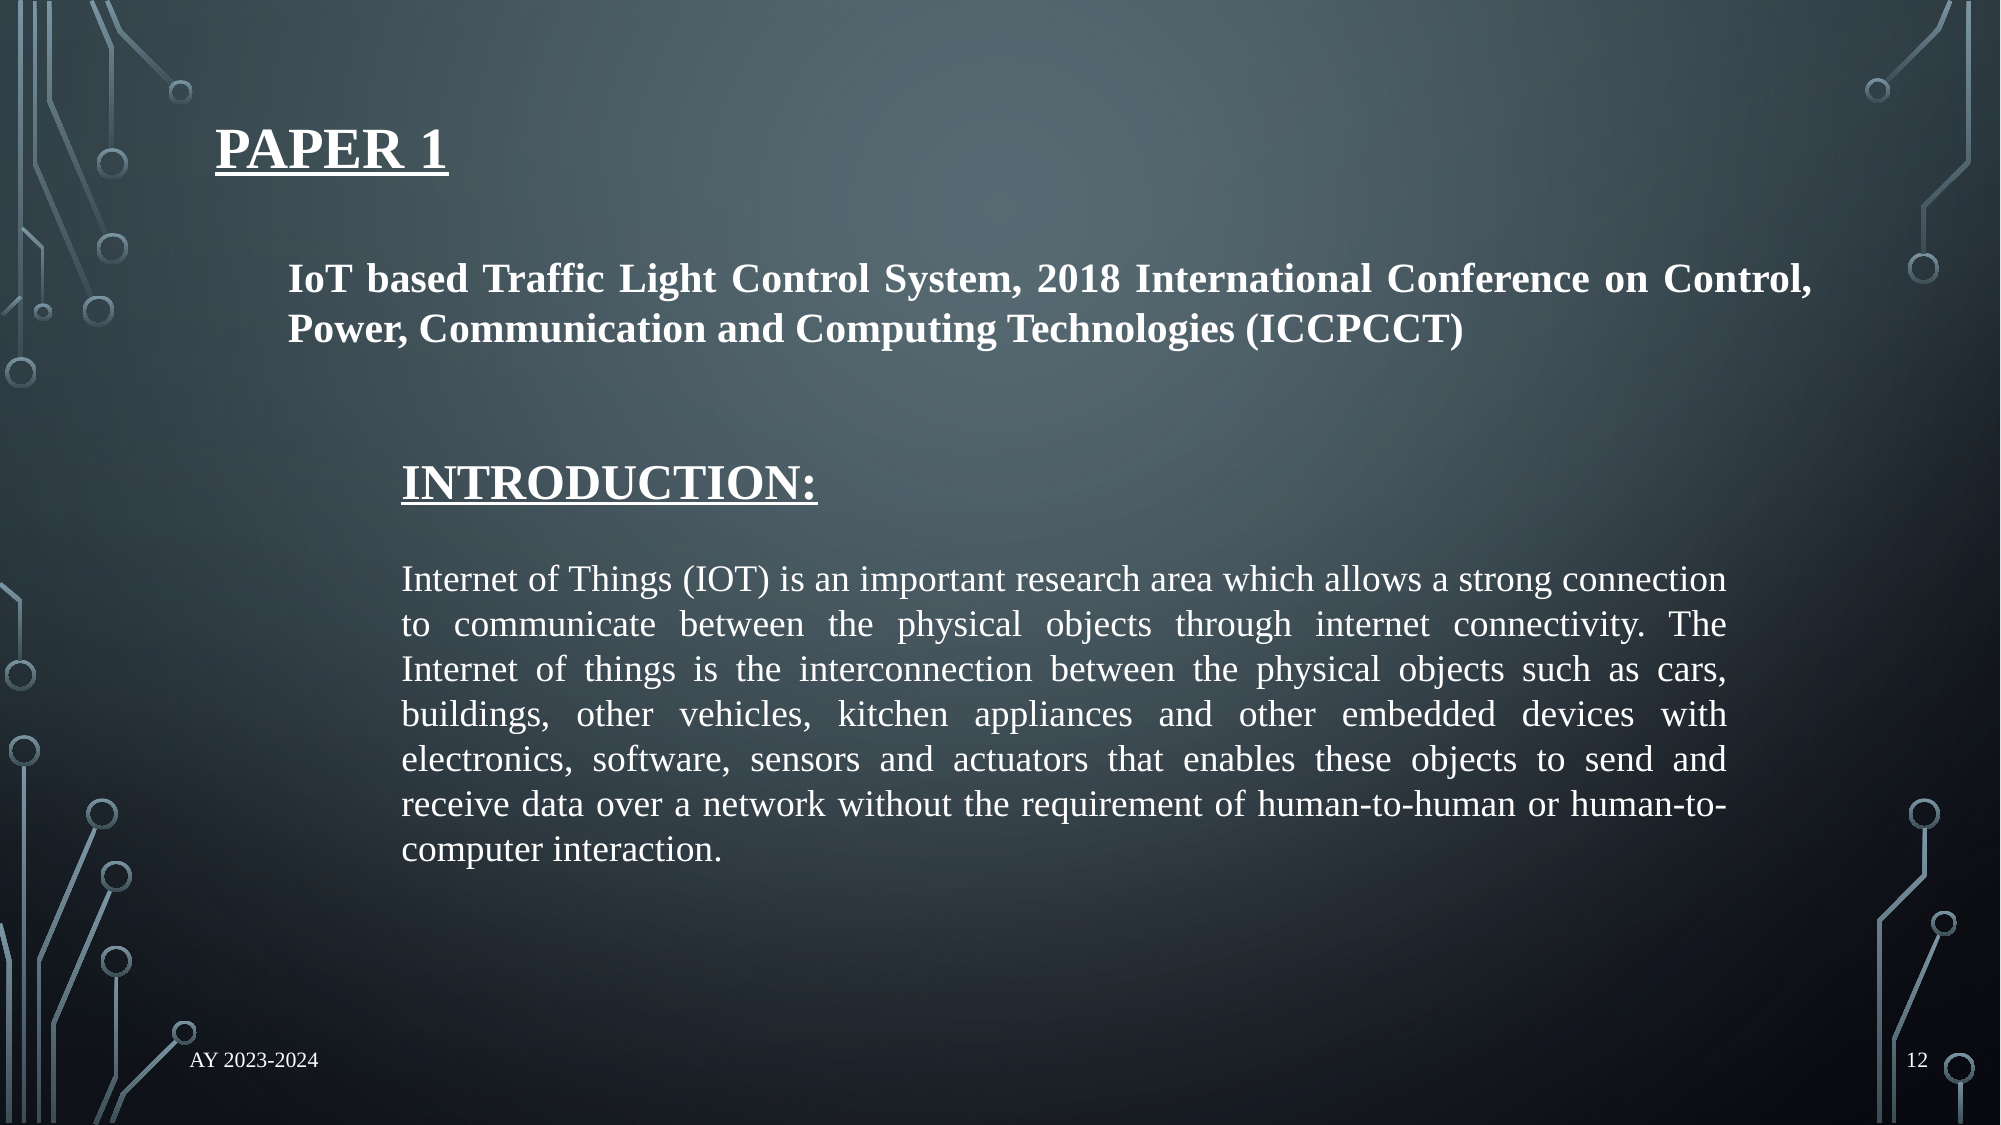

PAPER 1
IoT based Traffic Light Control System, 2018 International Conference on Control, Power, Communication and Computing Technologies (ICCPCCT)
INTRODUCTION:

Internet of Things (IOT) is an important research area which allows a strong connection to communicate between the physical objects through internet connectivity. The Internet of things is the interconnection between the physical objects such as cars, buildings, other vehicles, kitchen appliances and other embedded devices with electronics, software, sensors and actuators that enables these objects to send and receive data over a network without the requirement of human-to-human or human-to-computer interaction.
AY 2023-2024
12